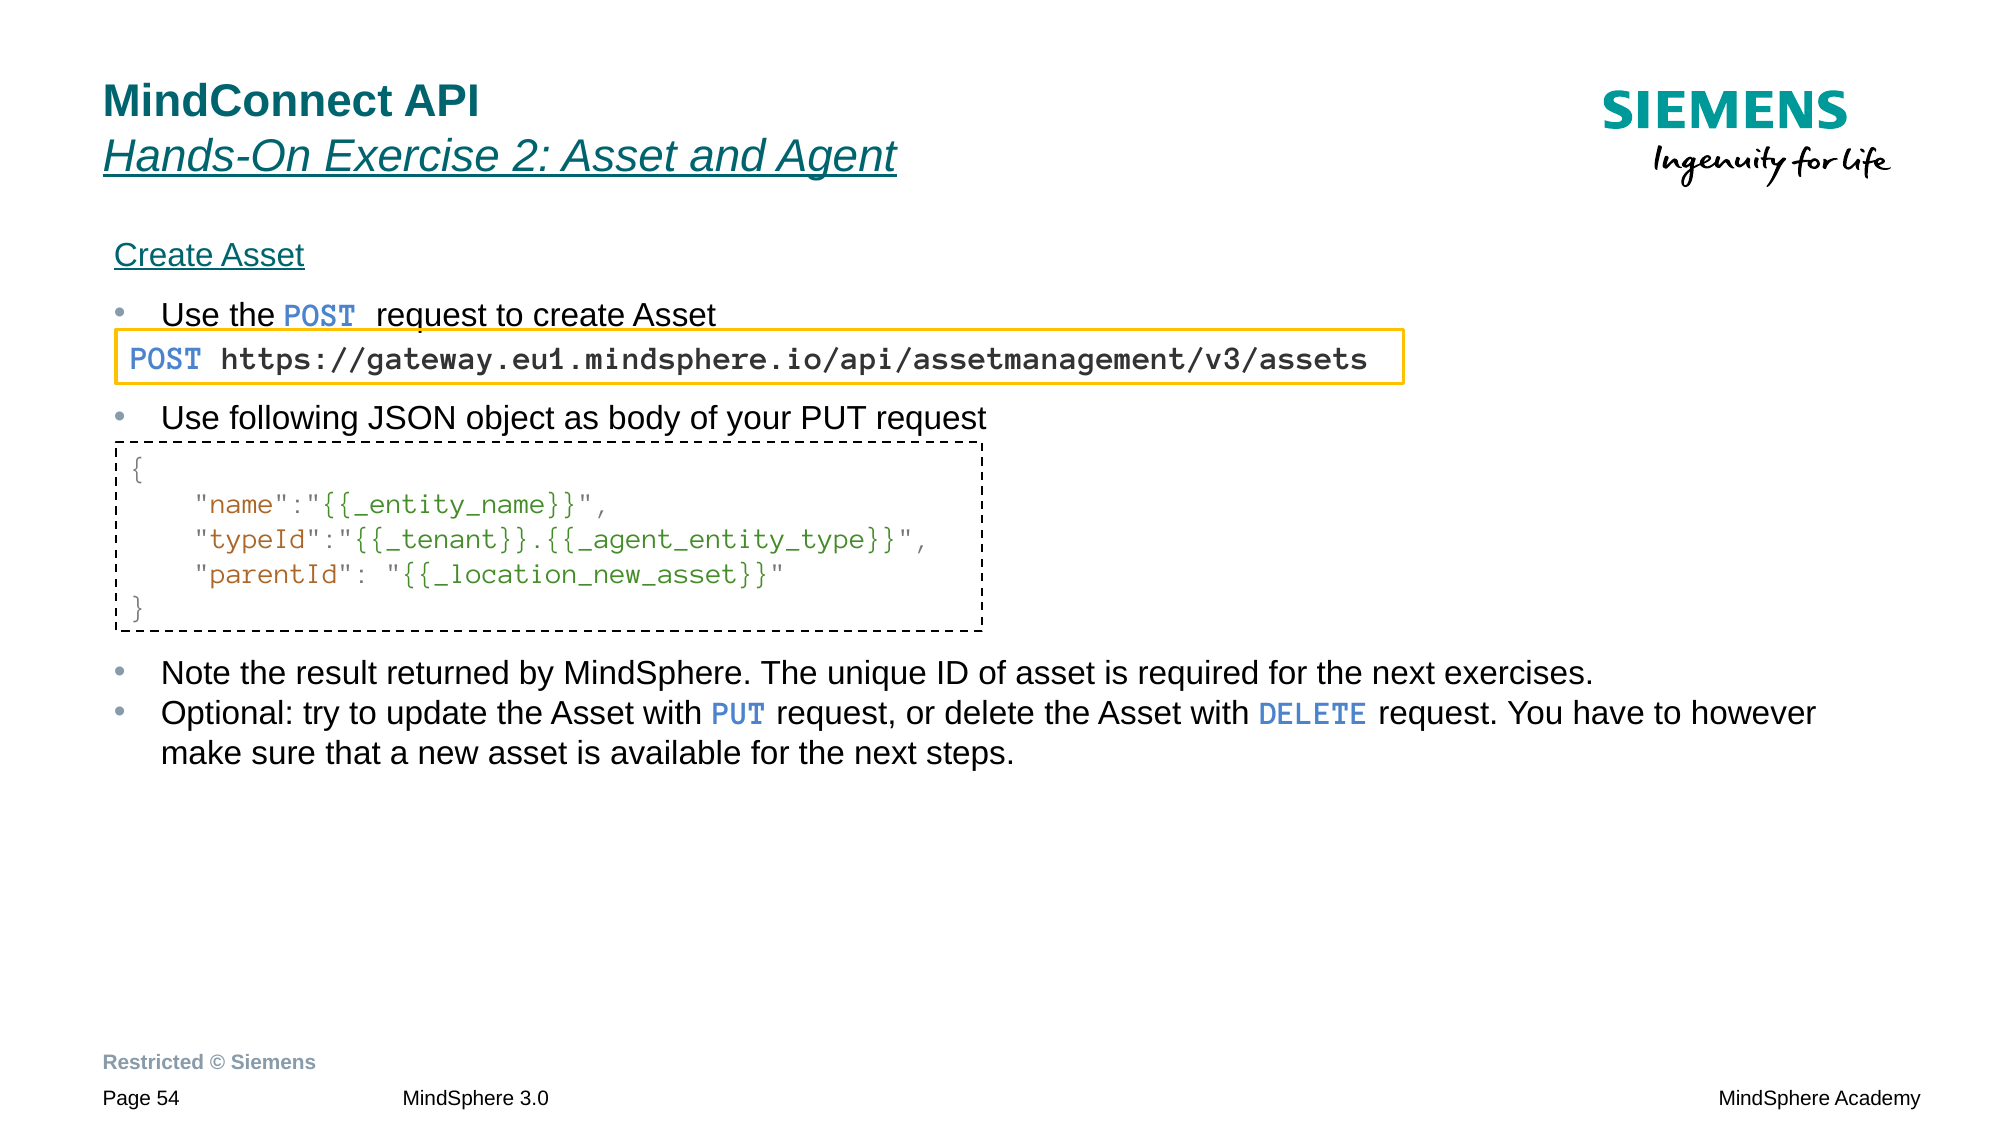

# MindConnect API Hands-On Exercise 2: Asset and Agent
Create Asset
Use the POST request to create Asset

Use following JSON object as body of your PUT request

Note the result returned by MindSphere. The unique ID of asset is required for the next exercises.
Optional: try to update the Asset with PUT request, or delete the Asset with DELETE request. You have to however make sure that a new asset is available for the next steps.

POST https://gateway.eu1.mindsphere.io/api/assetmanagement/v3/assets
{
    "name":"{{_entity_name}}",
    "typeId":"{{_tenant}}.{{_agent_entity_type}}",
    "parentId": "{{_location_new_asset}}"
}